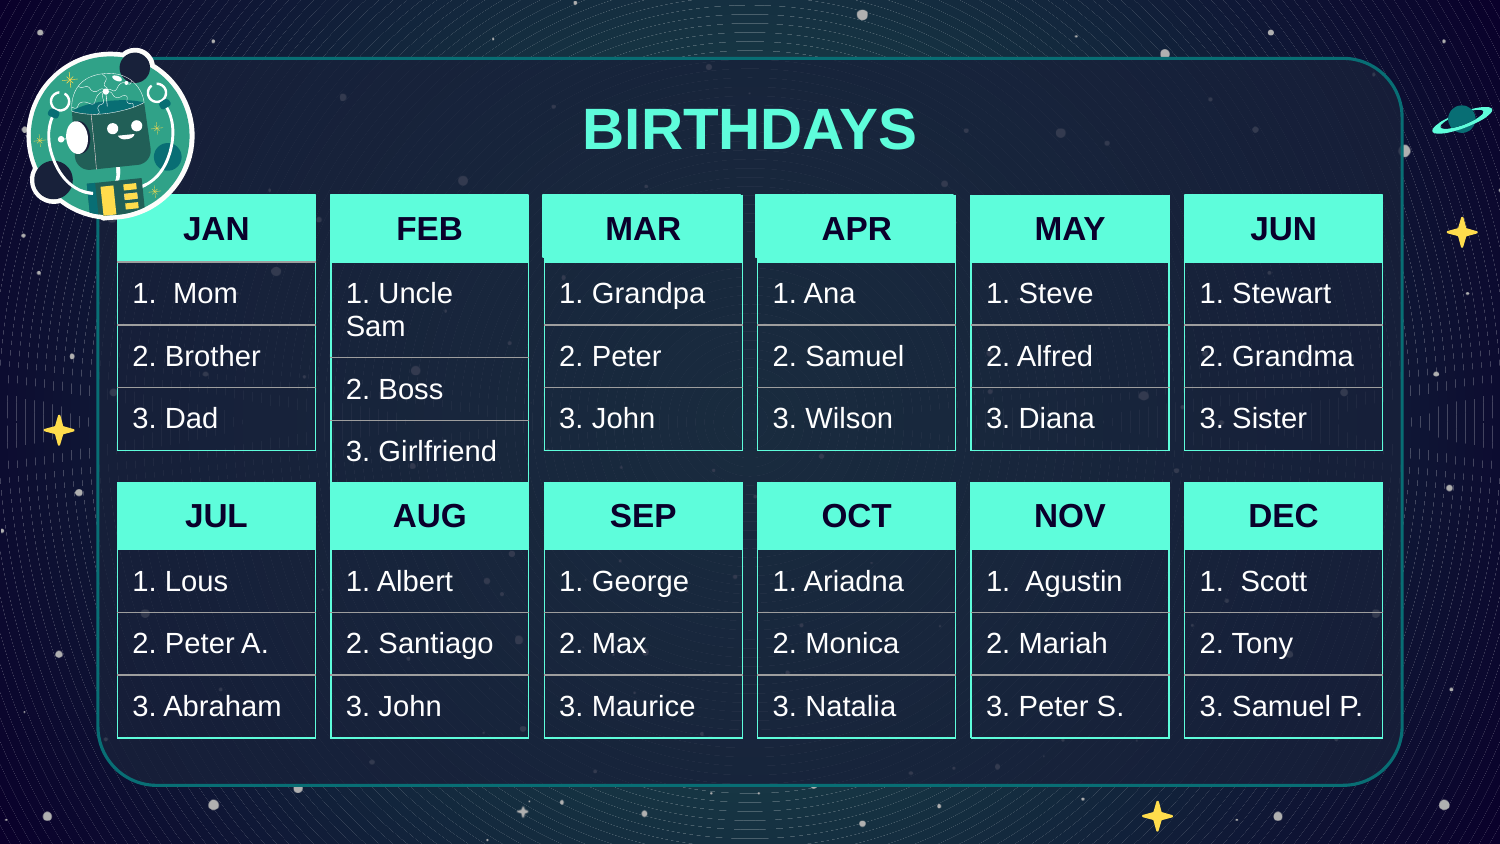

# BIRTHDAYS
| JAN |
| --- |
| 1. Mom |
| 2. Brother |
| 3. Dad |
JAN
JAN
| FEB |
| --- |
| 1. Uncle Sam |
| 2. Boss |
| 3. Girlfriend |
JAN
| MAR |
| --- |
| 1. Grandpa |
| 2. Peter |
| 3. John |
JAN
| APR |
| --- |
| 1. Ana |
| 2. Samuel |
| 3. Wilson |
| MAY |
| --- |
| 1. Steve |
| 2. Alfred |
| 3. Diana |
| JUN |
| --- |
| 1. Stewart |
| 2. Grandma |
| 3. Sister |
JAN
| JUL |
| --- |
| 1. Lous |
| 2. Peter A. |
| 3. Abraham |
| AUG |
| --- |
| 1. Albert |
| 2. Santiago |
| 3. John |
| SEP |
| --- |
| 1. George |
| 2. Max |
| 3. Maurice |
| OCT |
| --- |
| 1. Ariadna |
| 2. Monica |
| 3. Natalia |
| NOV |
| --- |
| 1. Agustin |
| 2. Mariah |
| 3. Peter S. |
| DEC |
| --- |
| 1. Scott |
| 2. Tony |
| 3. Samuel P. |